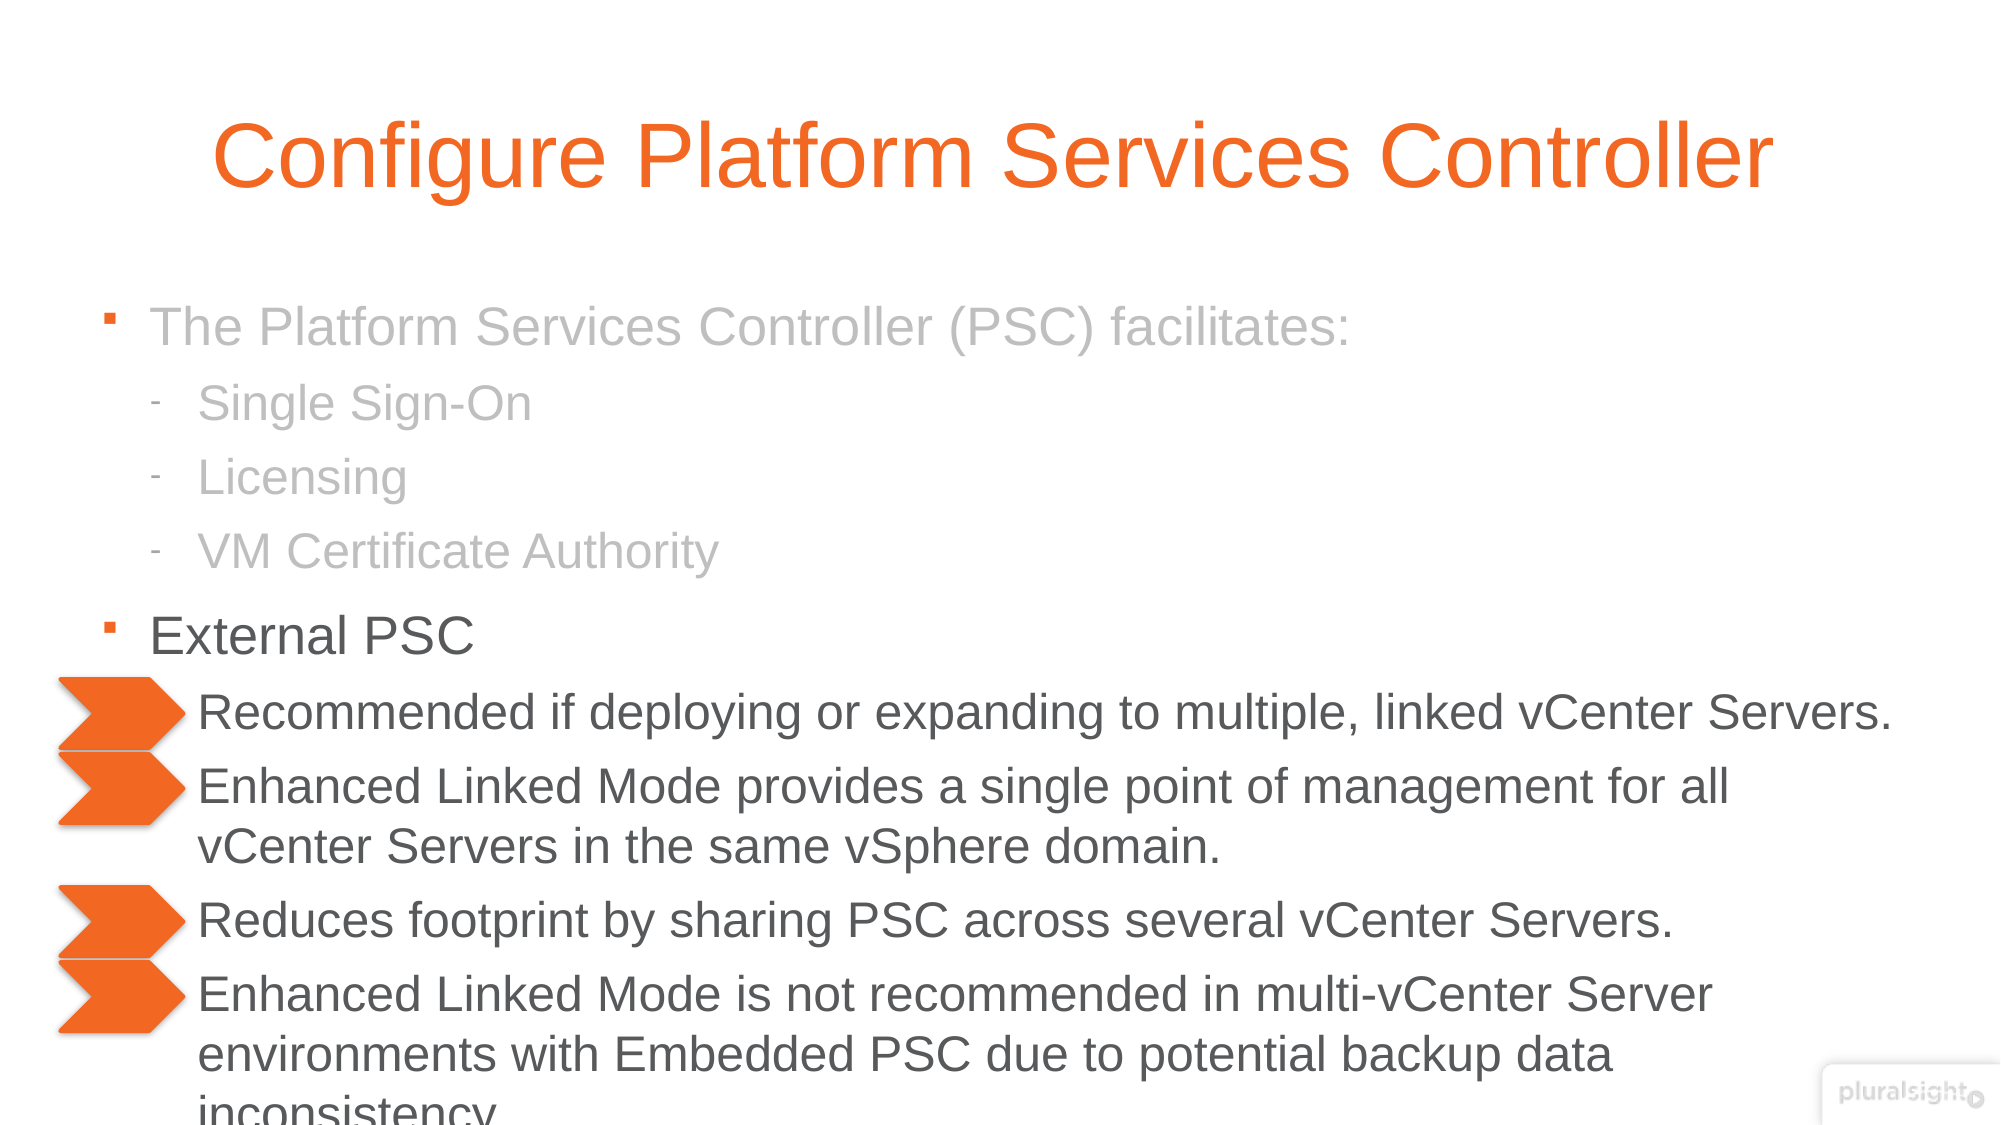

# Configure Platform Services Controller
The Platform Services Controller (PSC) facilitates:
Single Sign-On
Licensing
VM Certificate Authority
External PSC
Recommended if deploying or expanding to multiple, linked vCenter Servers.
Enhanced Linked Mode provides a single point of management for all vCenter Servers in the same vSphere domain.
Reduces footprint by sharing PSC across several vCenter Servers.
Enhanced Linked Mode is not recommended in multi-vCenter Server environments with Embedded PSC due to potential backup data inconsistency.